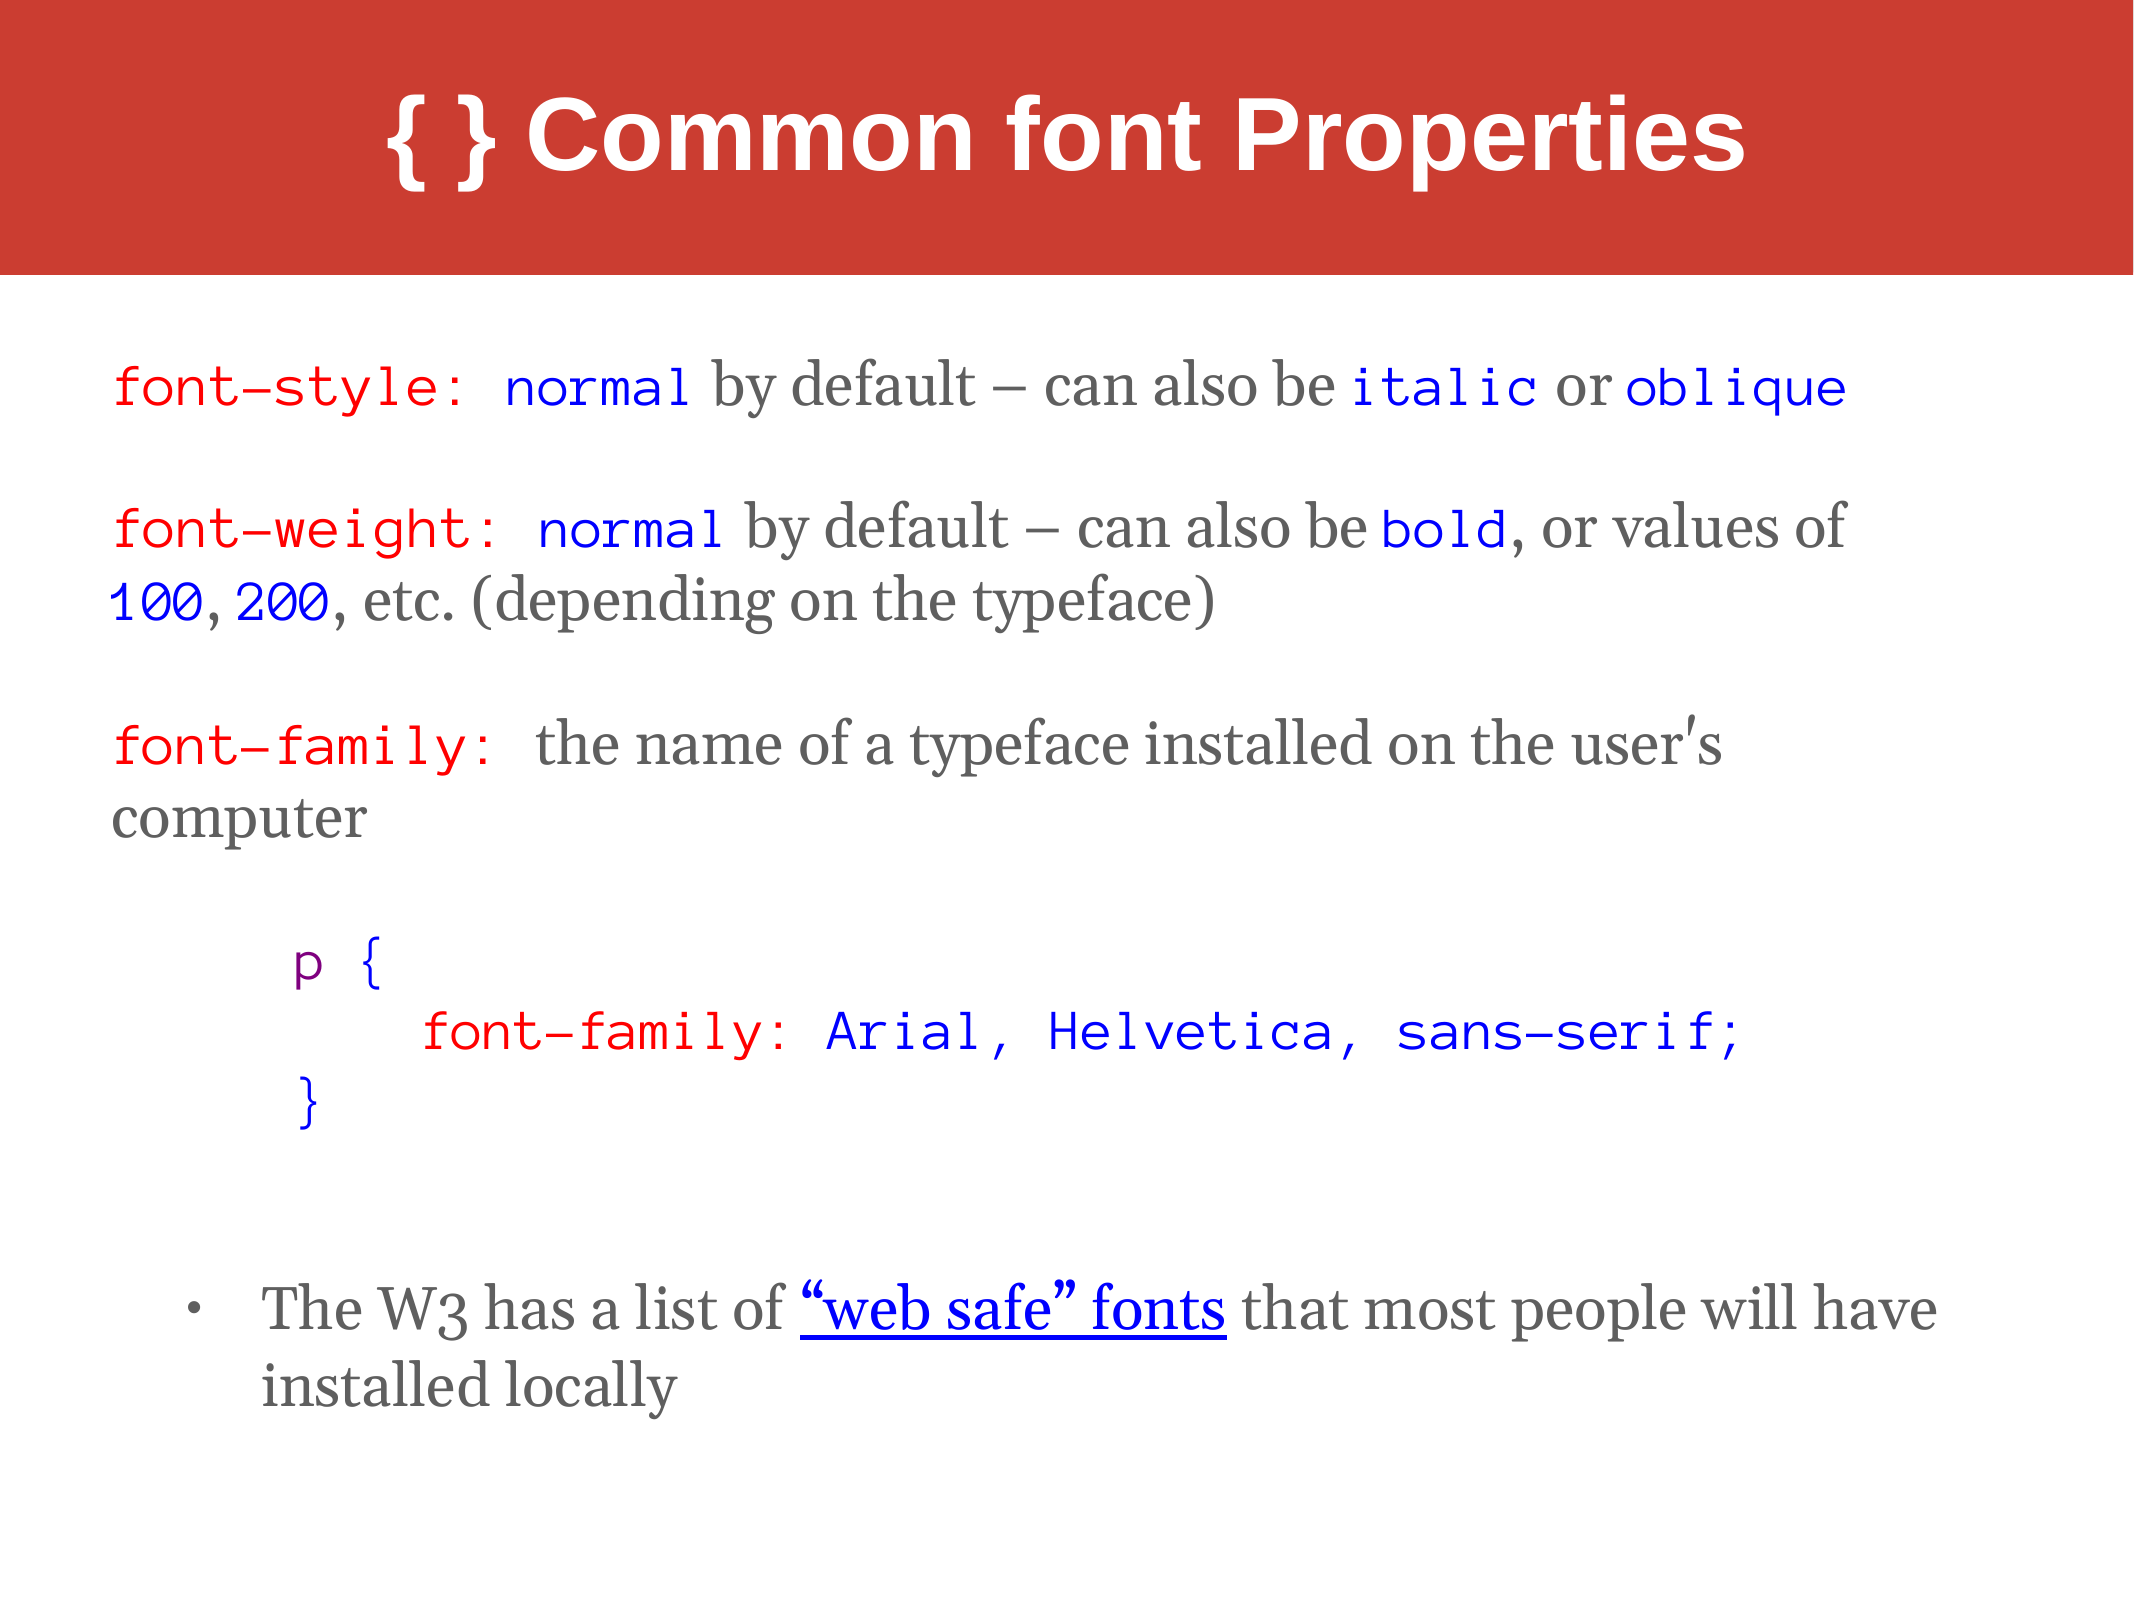

# { } Common font Properties
font-style: normal by default – can also be italic or oblique

font-weight: normal by default – can also be bold, or values of  100, 200, etc. (depending on the typeface)

font-family: the name of a typeface installed on the user's  computer

p {
    font-family: Arial, Helvetica, sans-serif;
}

The W3 has a list of “web safe” fonts that most people will have installed locally